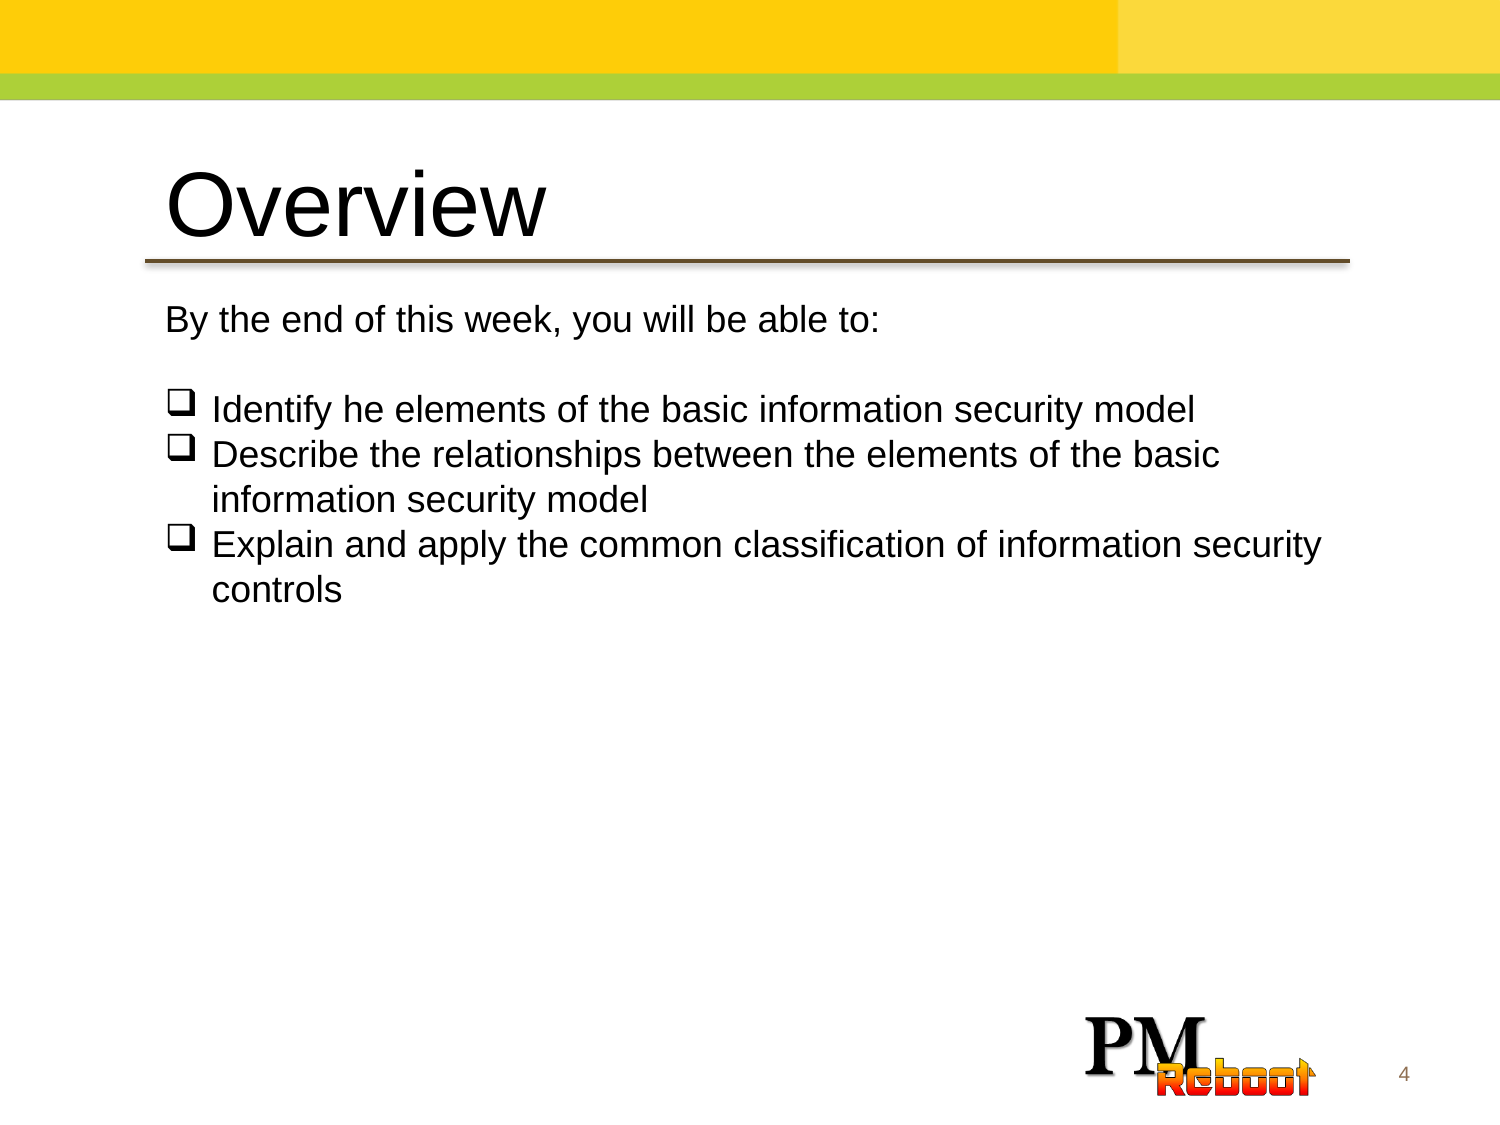

Overview
By the end of this week, you will be able to:

Identify he elements of the basic information security model
Describe the relationships between the elements of the basic information security model
Explain and apply the common classification of information security controls
4